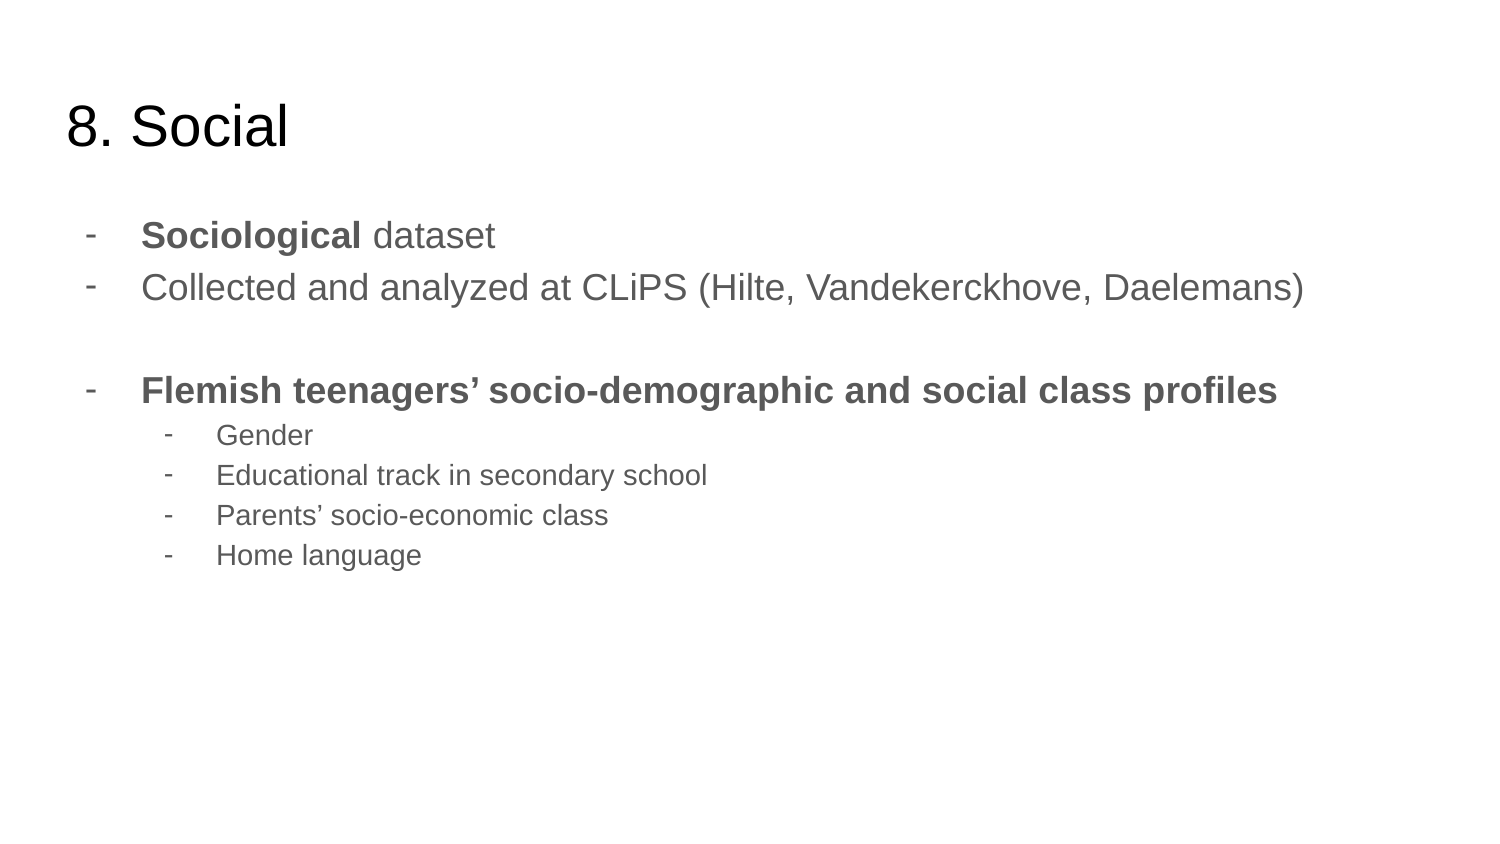

# 8. Social
Sociological dataset
Collected and analyzed at CLiPS (Hilte, Vandekerckhove, Daelemans)
Flemish teenagers’ socio-demographic and social class profiles
Gender
Educational track in secondary school
Parents’ socio-economic class
Home language